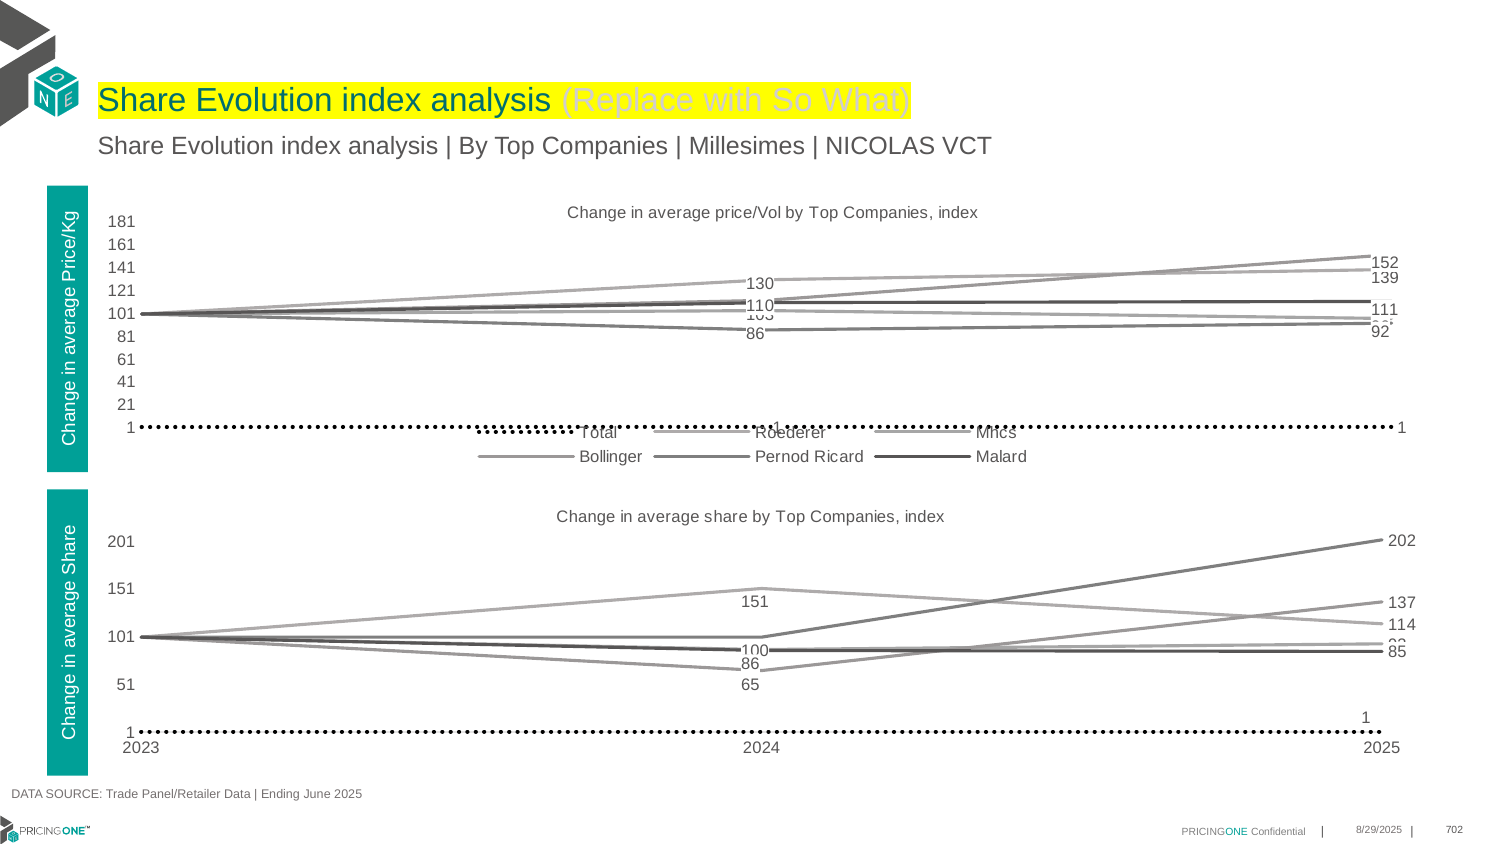

# Share Evolution index analysis (Replace with So What)
Share Evolution index analysis | By Top Companies | Millesimes | NICOLAS VCT

### Chart: Change in average price/Vol by Top Companies, index

| Category | Total | Roederer | Mhcs | Bollinger | Pernod Ricard | Malard |
|---|---|---|---|---|---|---|
| 2023 | 1.0 | 100.0 | 100.0 | 100.0 | 100.0 | 100.0 |
| 2024 | 1.116405934264573 | 130.0 | 103.0 | 112.0 | 86.0 | 110.0 |
| 2025 | 1.0892745785295623 | 139.0 | 96.0 | 152.0 | 92.0 | 111.0 |
Change in average Price/Kg

### Chart: Change in average share by Top Companies, index

| Category | Total | Roederer | Mhcs | Bollinger | Pernod Ricard | Malard |
|---|---|---|---|---|---|---|
| 2023 | 1.0 | 100.0 | 100.0 | 100.0 | 100.0 | 100.0 |
| 2024 | 1.0 | 151.0 | 87.0 | 65.0 | 100.0 | 86.0 |
| 2025 | 1.0 | 114.0 | 93.0 | 137.0 | 202.0 | 85.0 |
Change in average Share
DATA SOURCE: Trade Panel/Retailer Data | Ending June 2025

8/29/2025
702